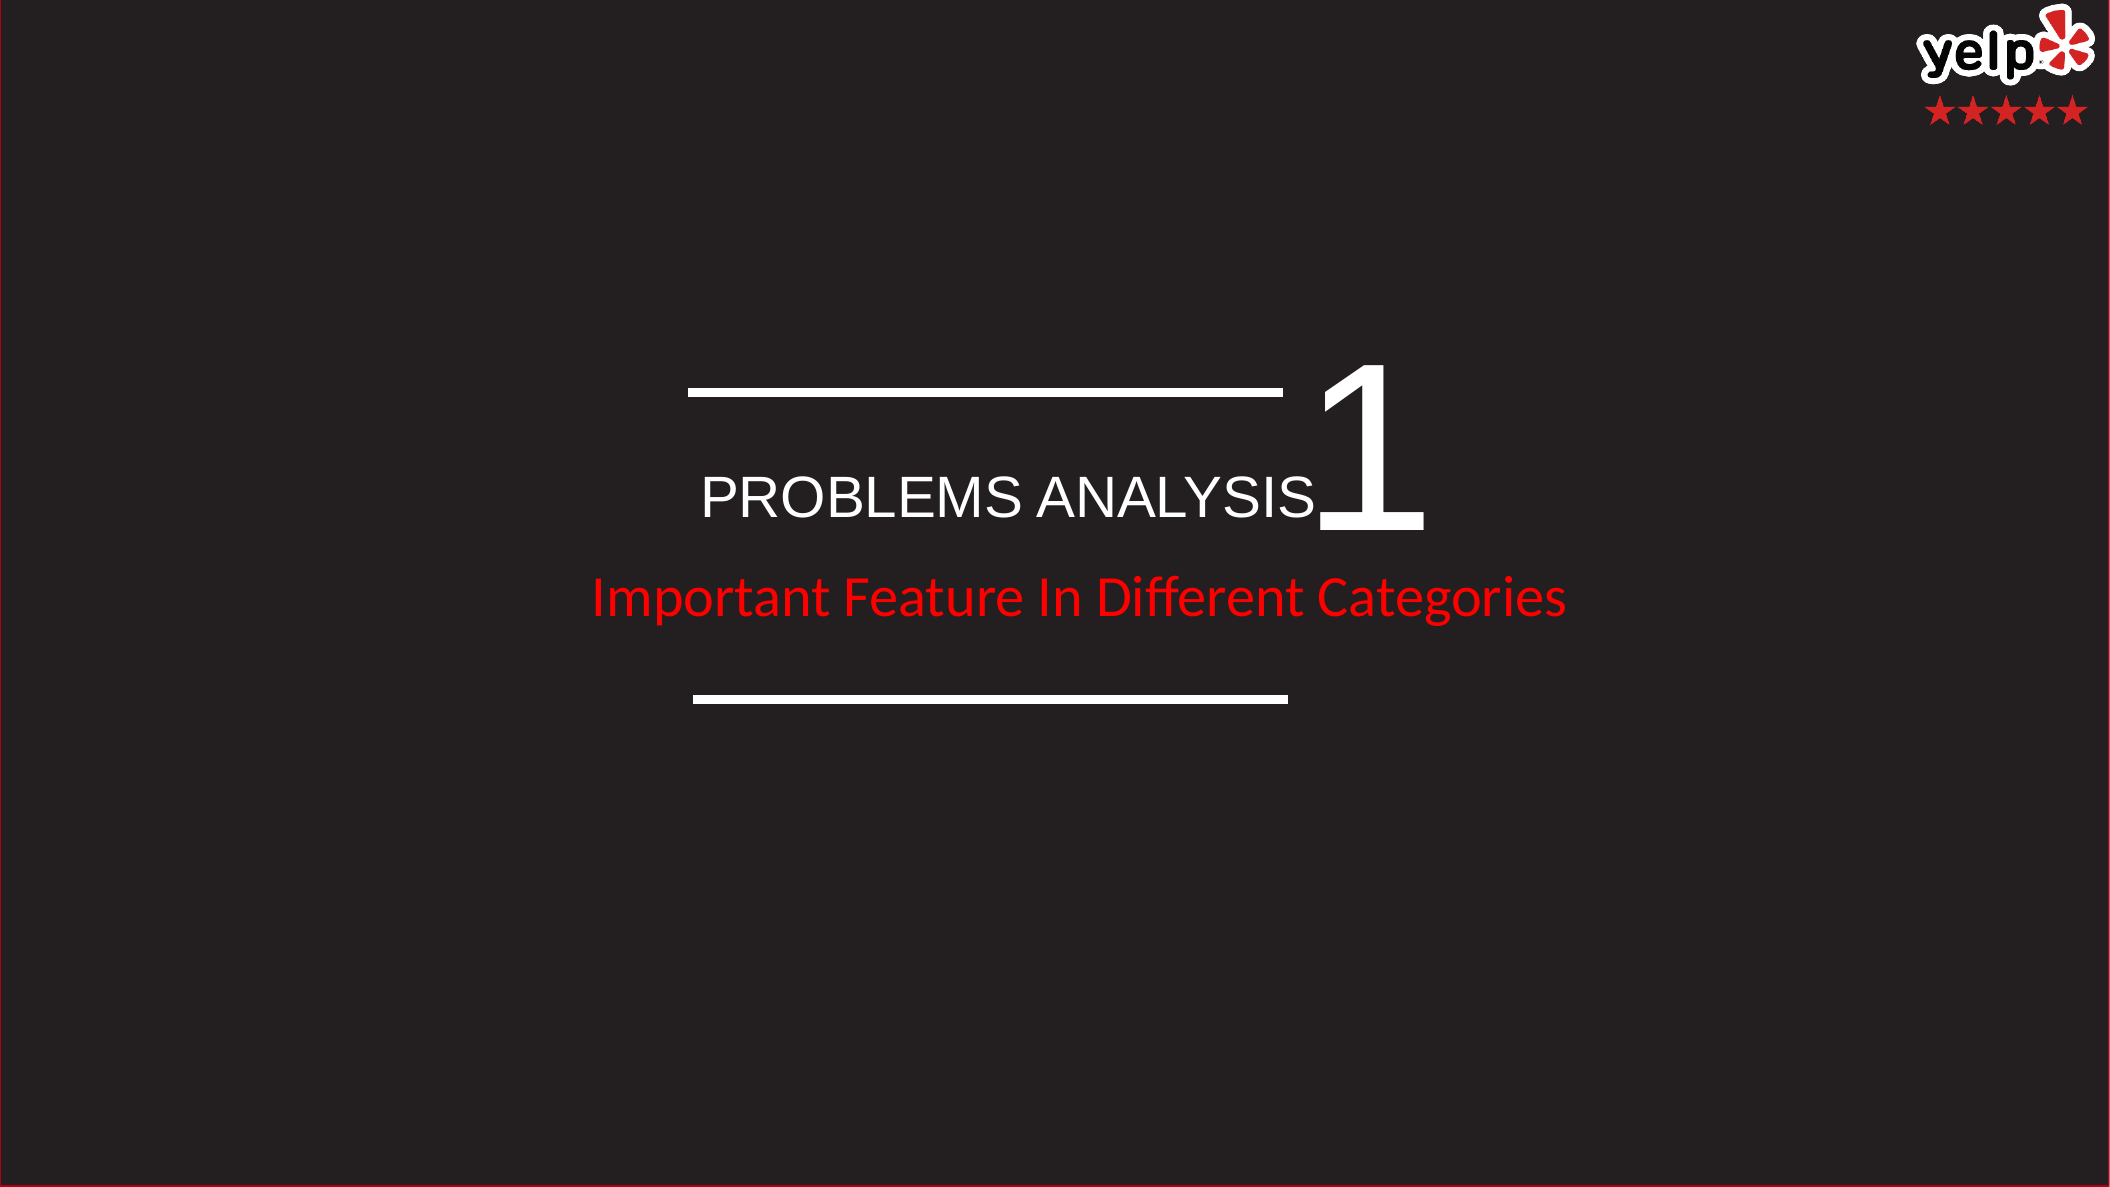

1

PROBLEMS ANALYSIS
Important Feature In Different Categories